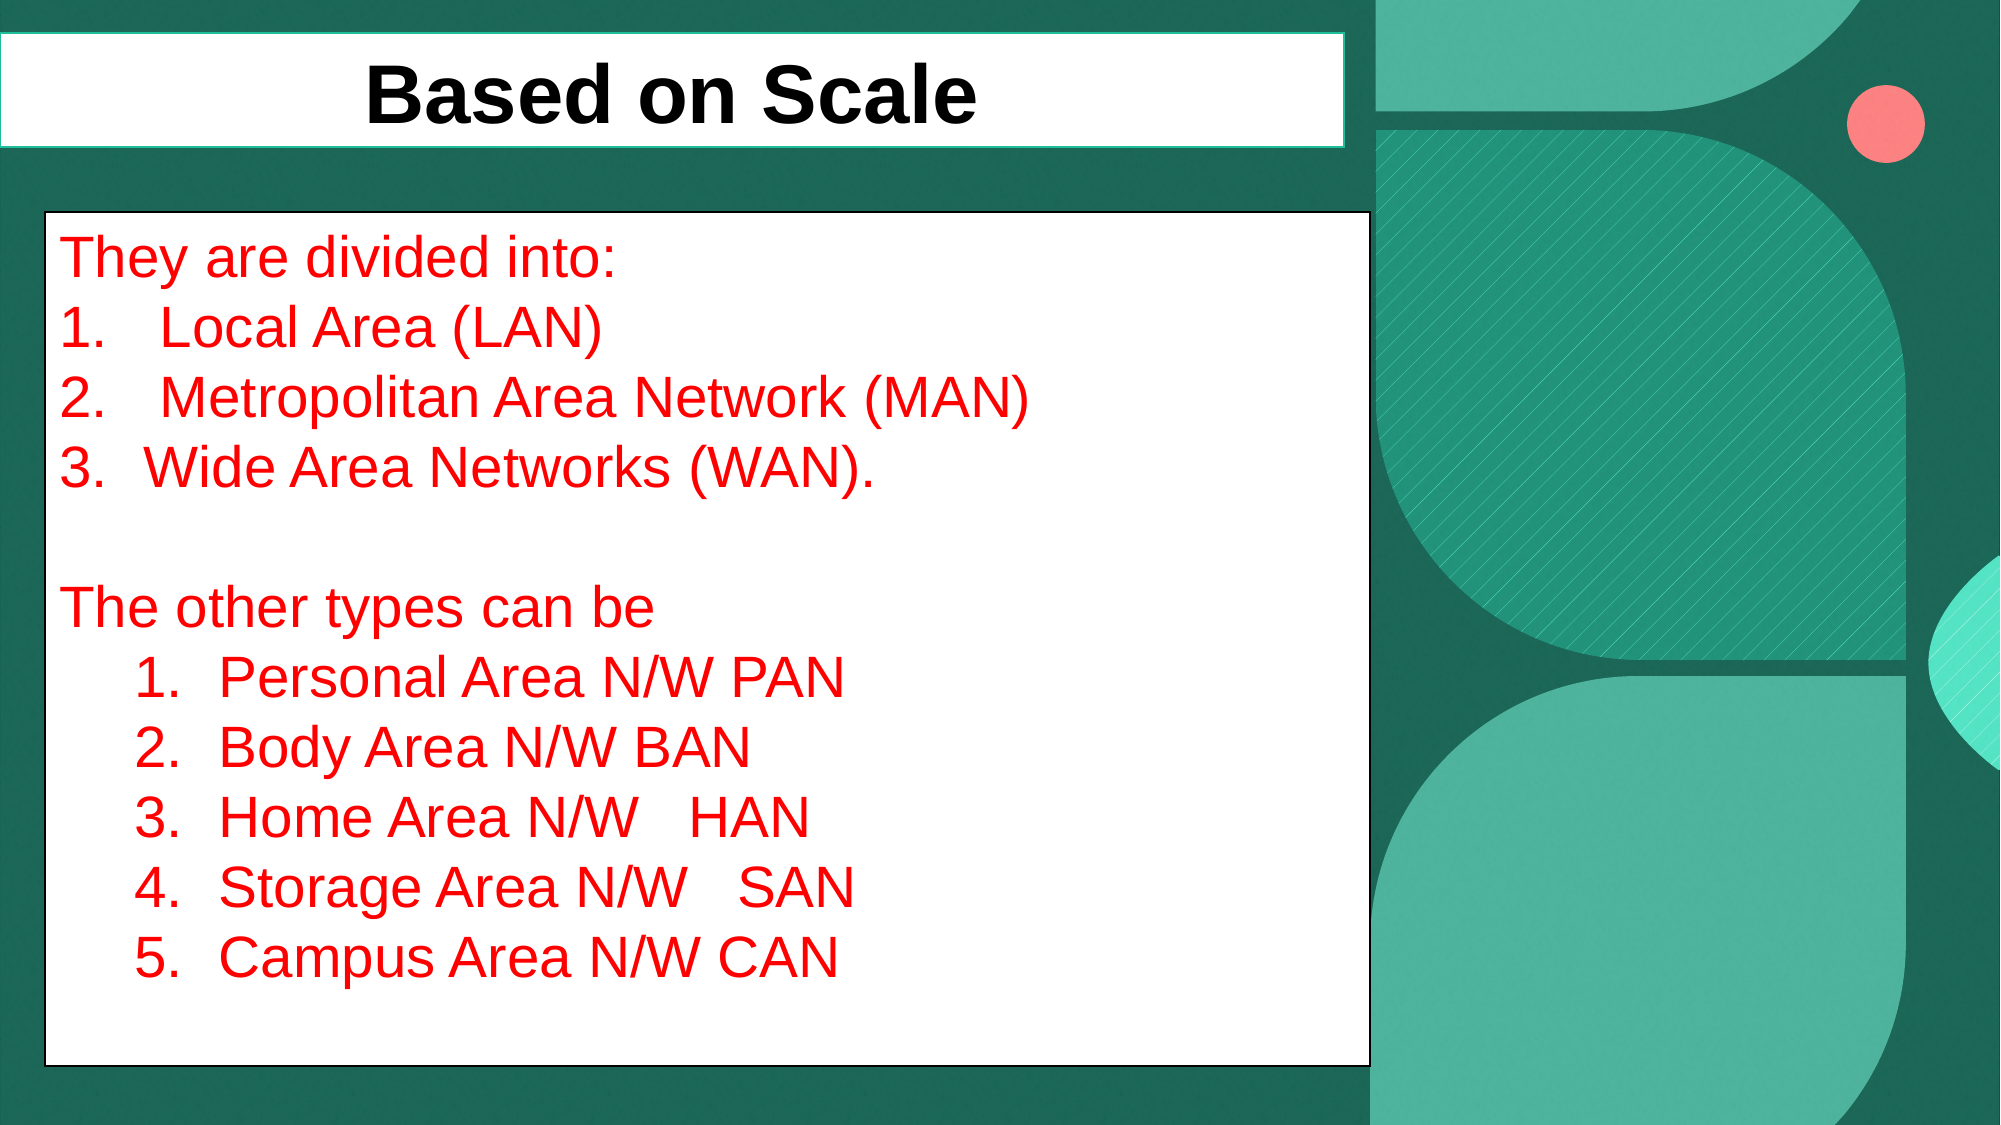

Based on Scale
They are divided into:
 Local Area (LAN)
 Metropolitan Area Network (MAN)
Wide Area Networks (WAN).

The other types can be
Personal Area N/W PAN
Body Area N/W BAN
Home Area N/W   HAN
Storage Area N/W   SAN
Campus Area N/W CAN